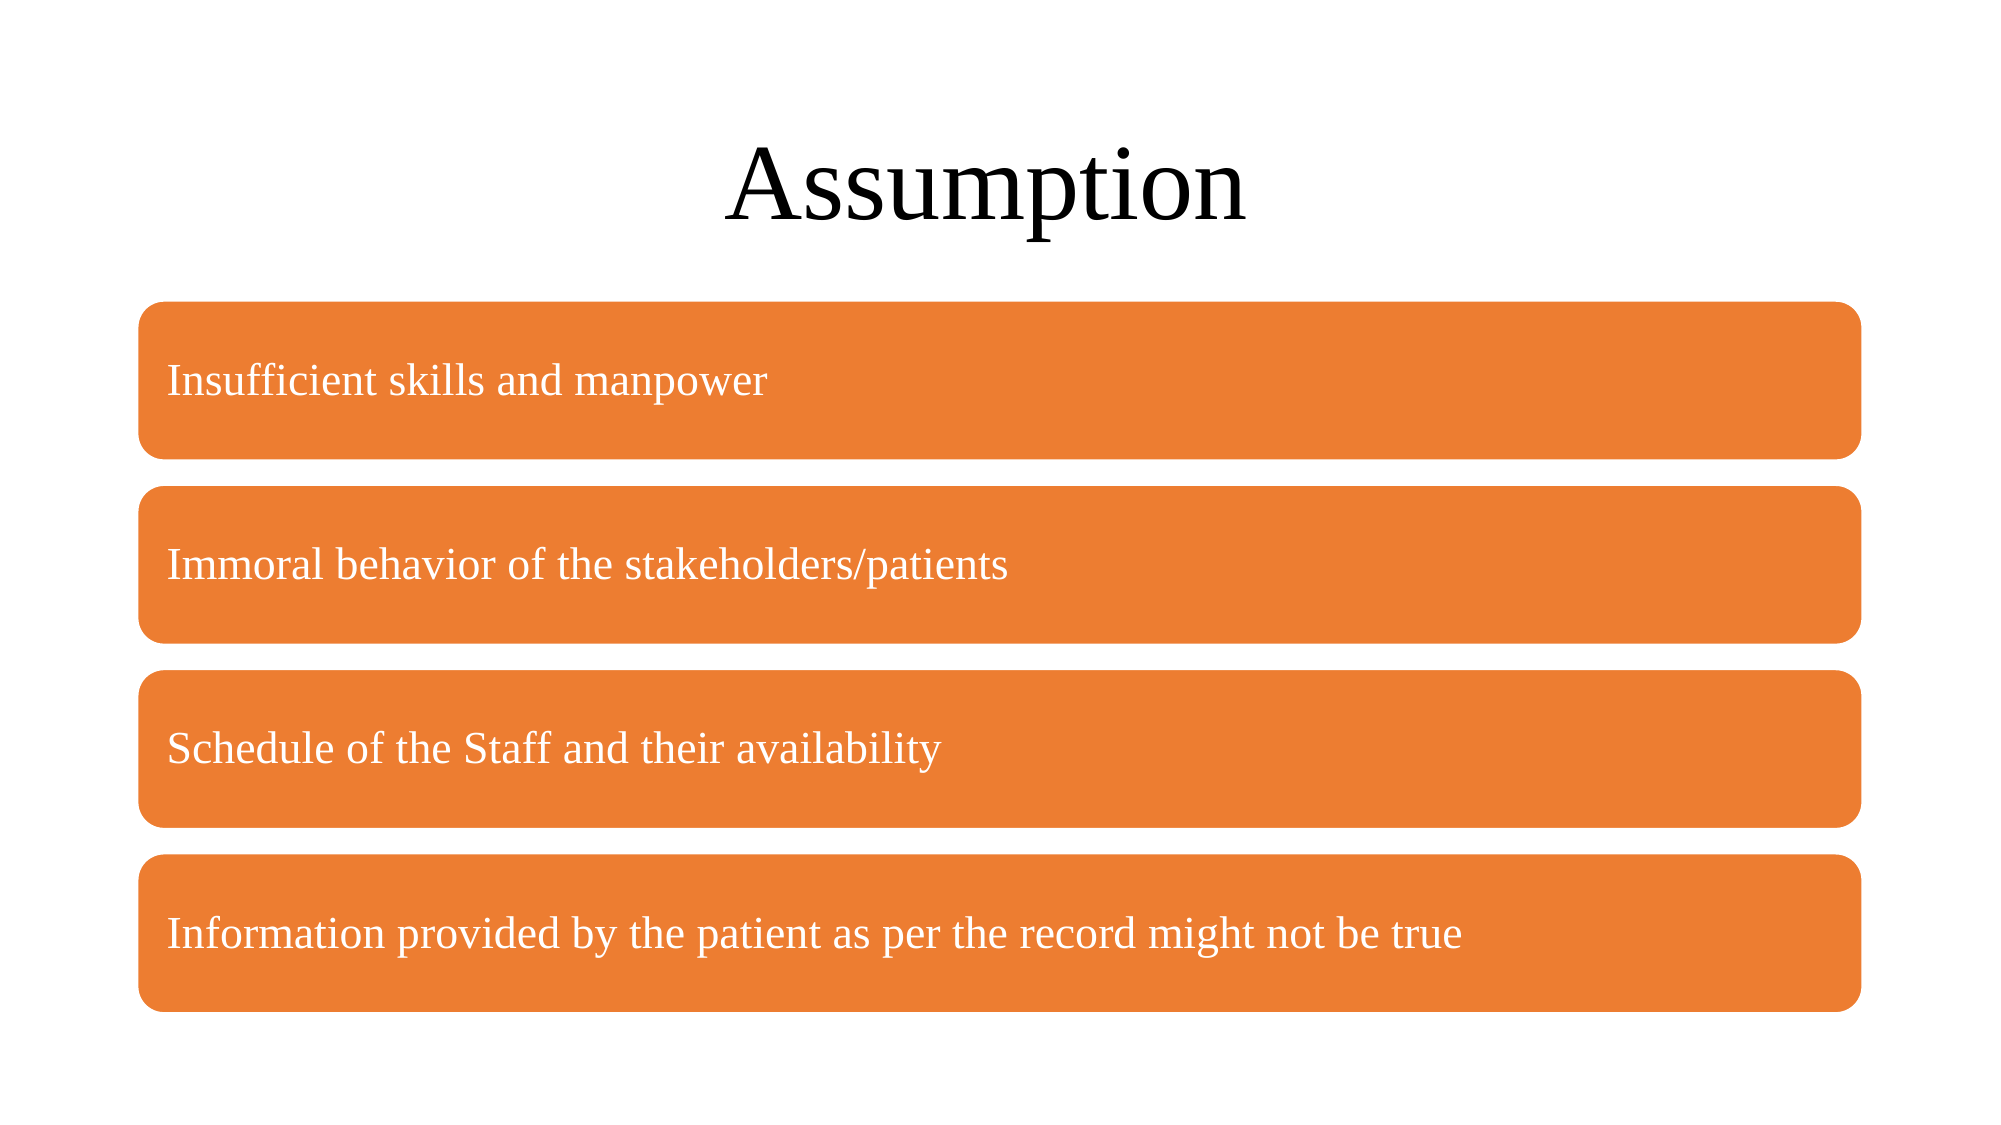

# Assumption
Insufficient skills and manpower
Immoral behavior of the stakeholders/patients
Schedule of the Staff and their availability
Information provided by the patient as per the record might not be true